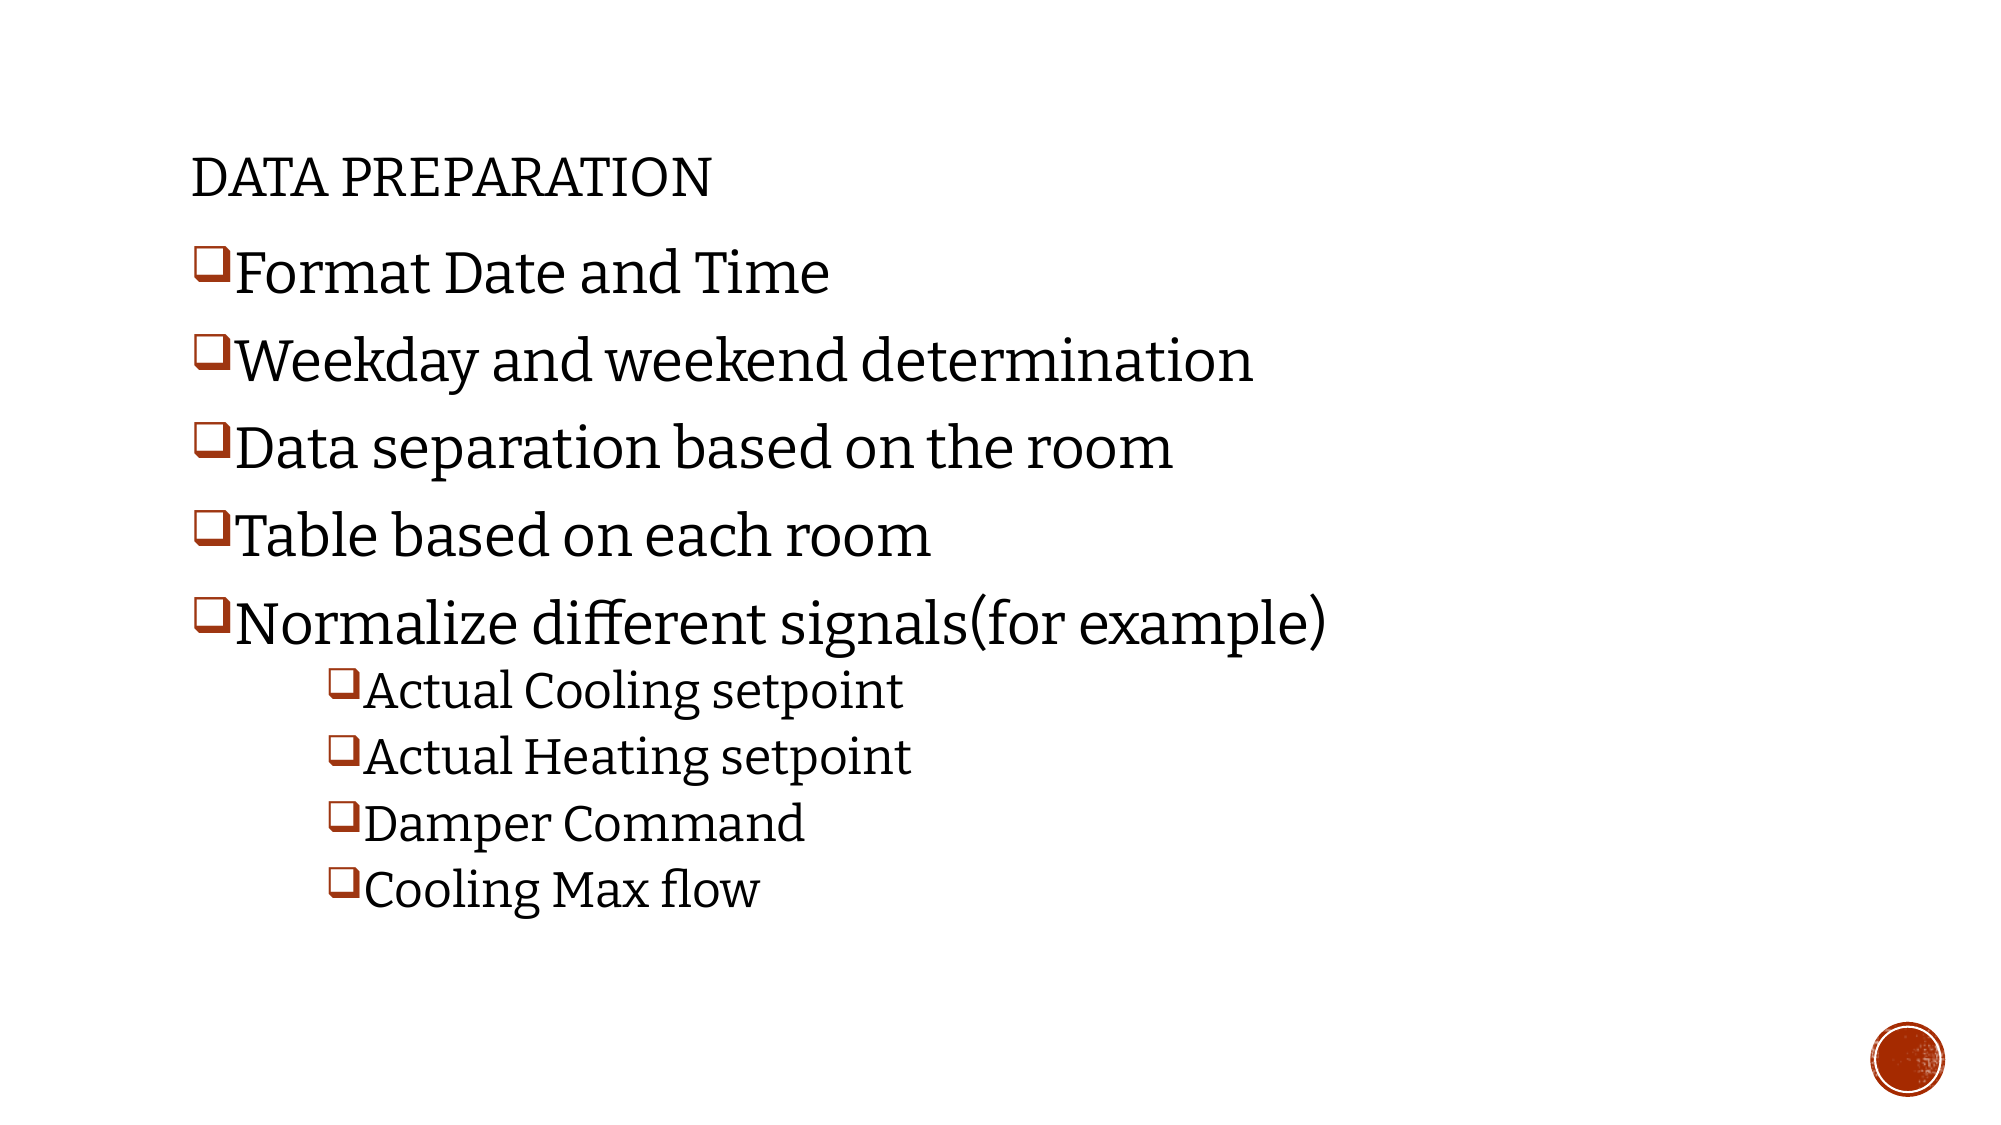

# Data Preparation
Format Date and Time
Weekday and weekend determination
Data separation based on the room
Table based on each room
Normalize different signals(for example)
Actual Cooling setpoint
Actual Heating setpoint
Damper Command
Cooling Max flow